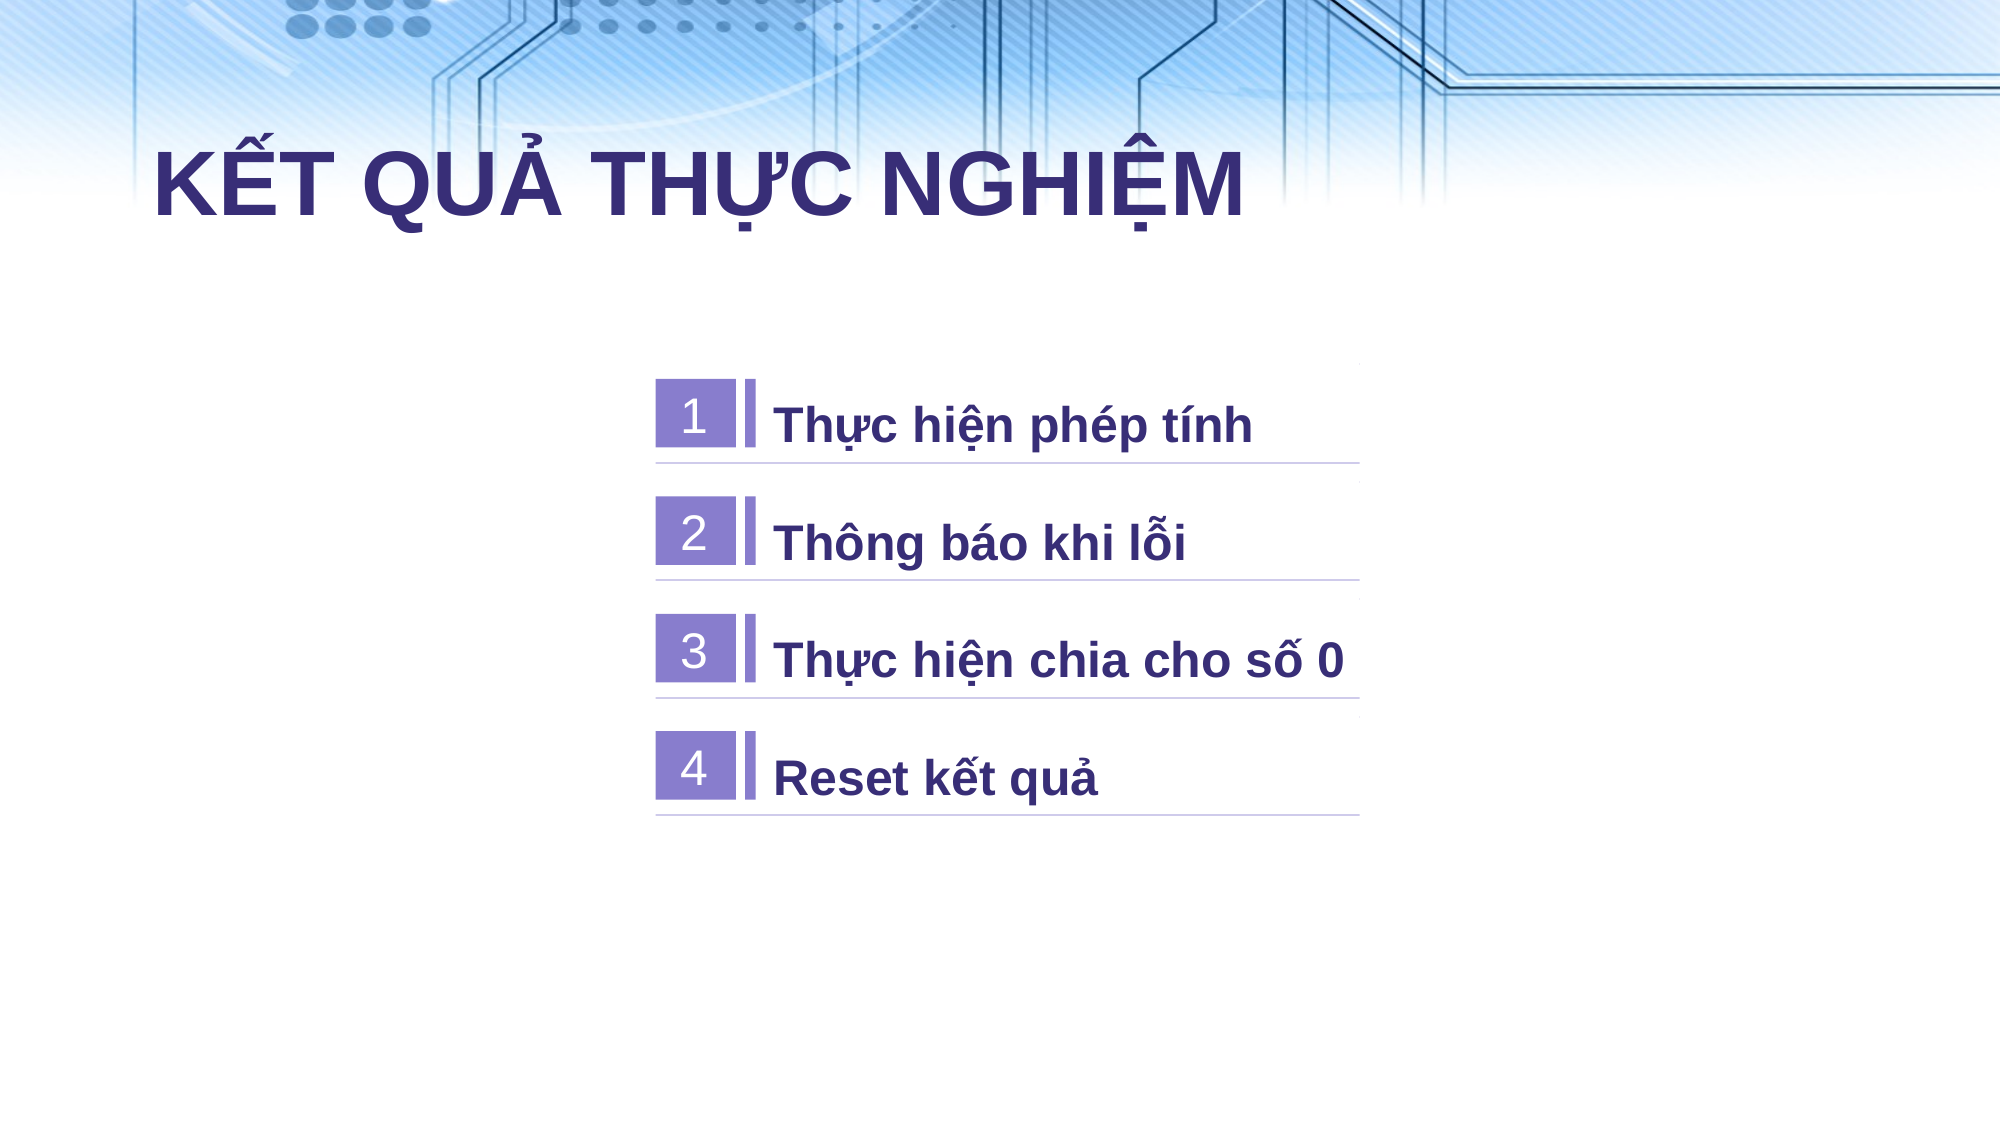

KẾT QUẢ THỰC NGHIỆM
Thực hiện phép tính
1
Thông báo khi lỗi
2
Thực hiện chia cho số 0
3
Reset kết quả
4